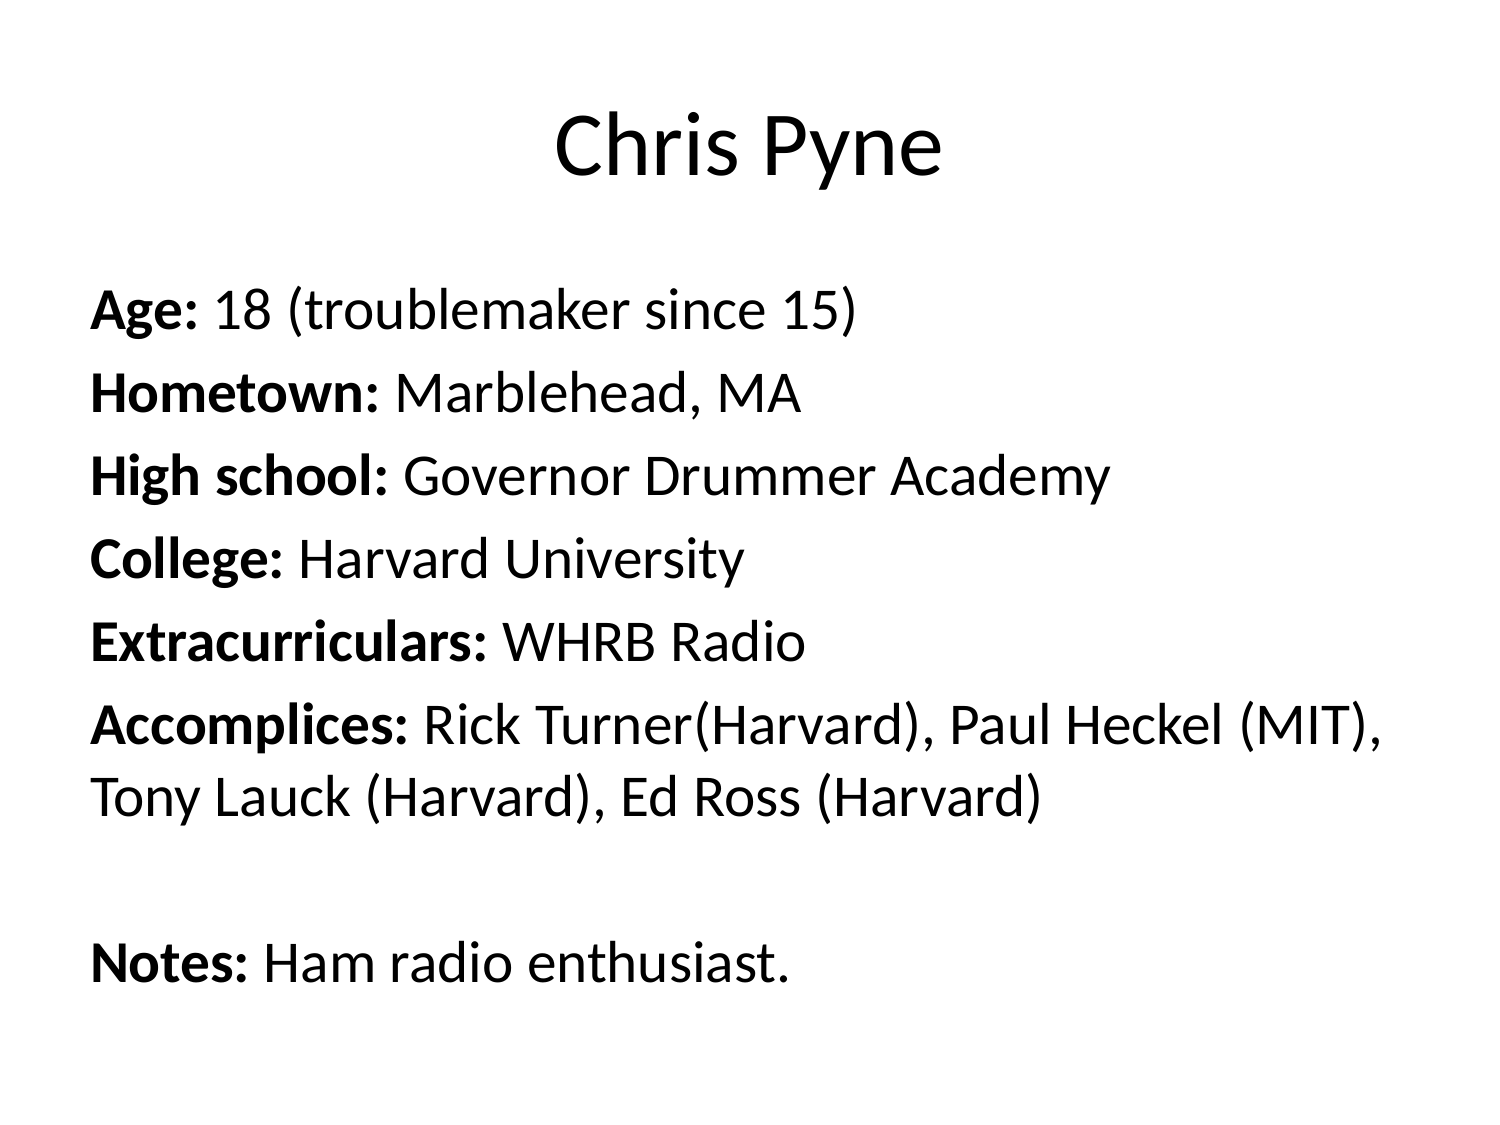

# Chris Pyne
Age: 18 (troublemaker since 15)
Hometown: Marblehead, MA
High school: Governor Drummer Academy
College: Harvard University
Extracurriculars: WHRB Radio
Accomplices: Rick Turner(Harvard), Paul Heckel (MIT), Tony Lauck (Harvard), Ed Ross (Harvard)

Notes: Ham radio enthusiast.